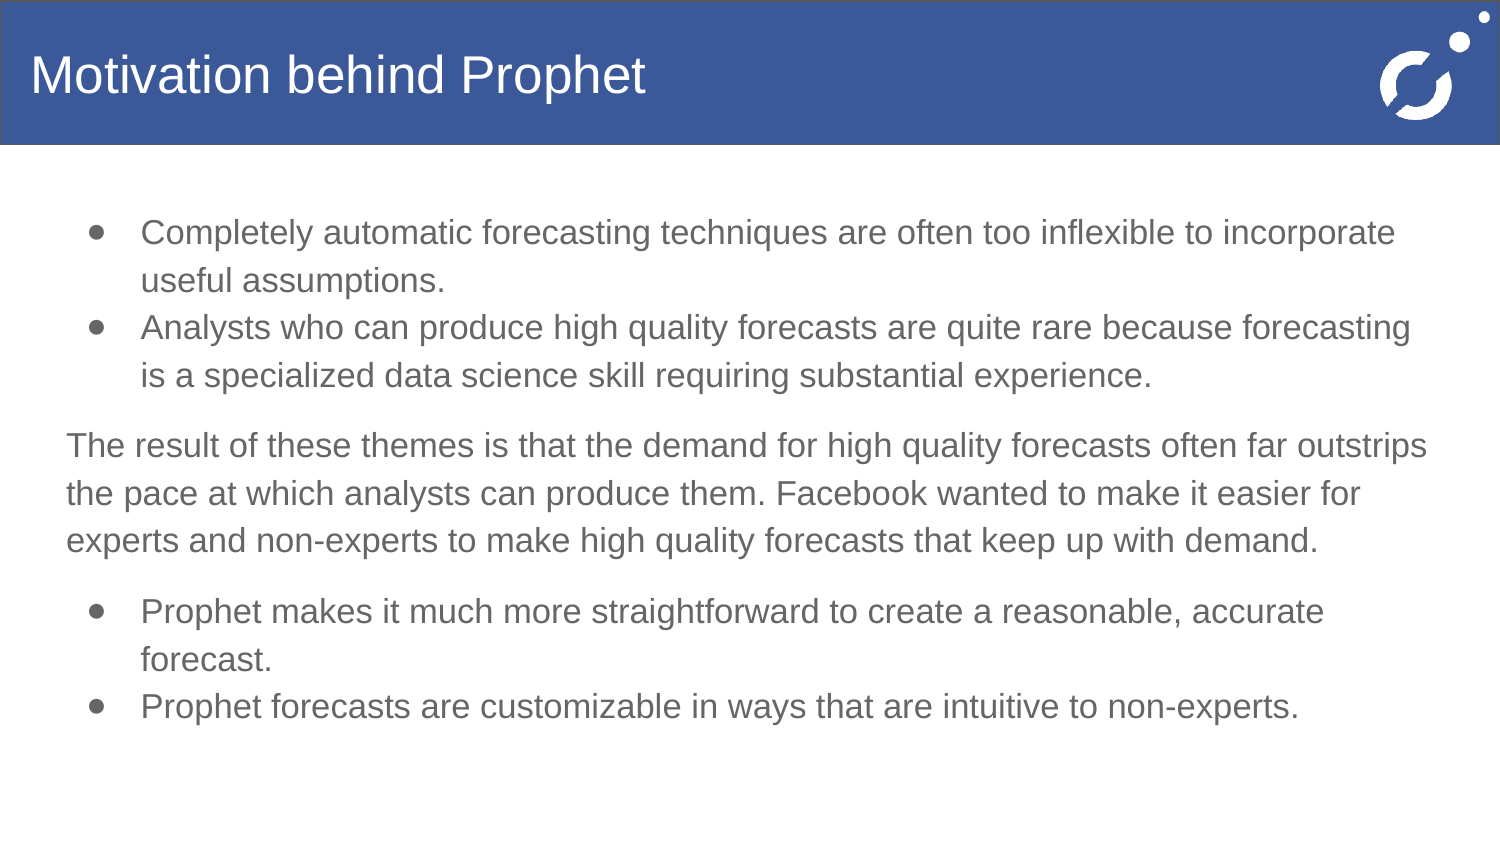

# Motivation behind Prophet
Completely automatic forecasting techniques are often too inflexible to incorporate useful assumptions.
Analysts who can produce high quality forecasts are quite rare because forecasting is a specialized data science skill requiring substantial experience.
The result of these themes is that the demand for high quality forecasts often far outstrips the pace at which analysts can produce them. Facebook wanted to make it easier for experts and non-experts to make high quality forecasts that keep up with demand.
Prophet makes it much more straightforward to create a reasonable, accurate forecast.
Prophet forecasts are customizable in ways that are intuitive to non-experts.